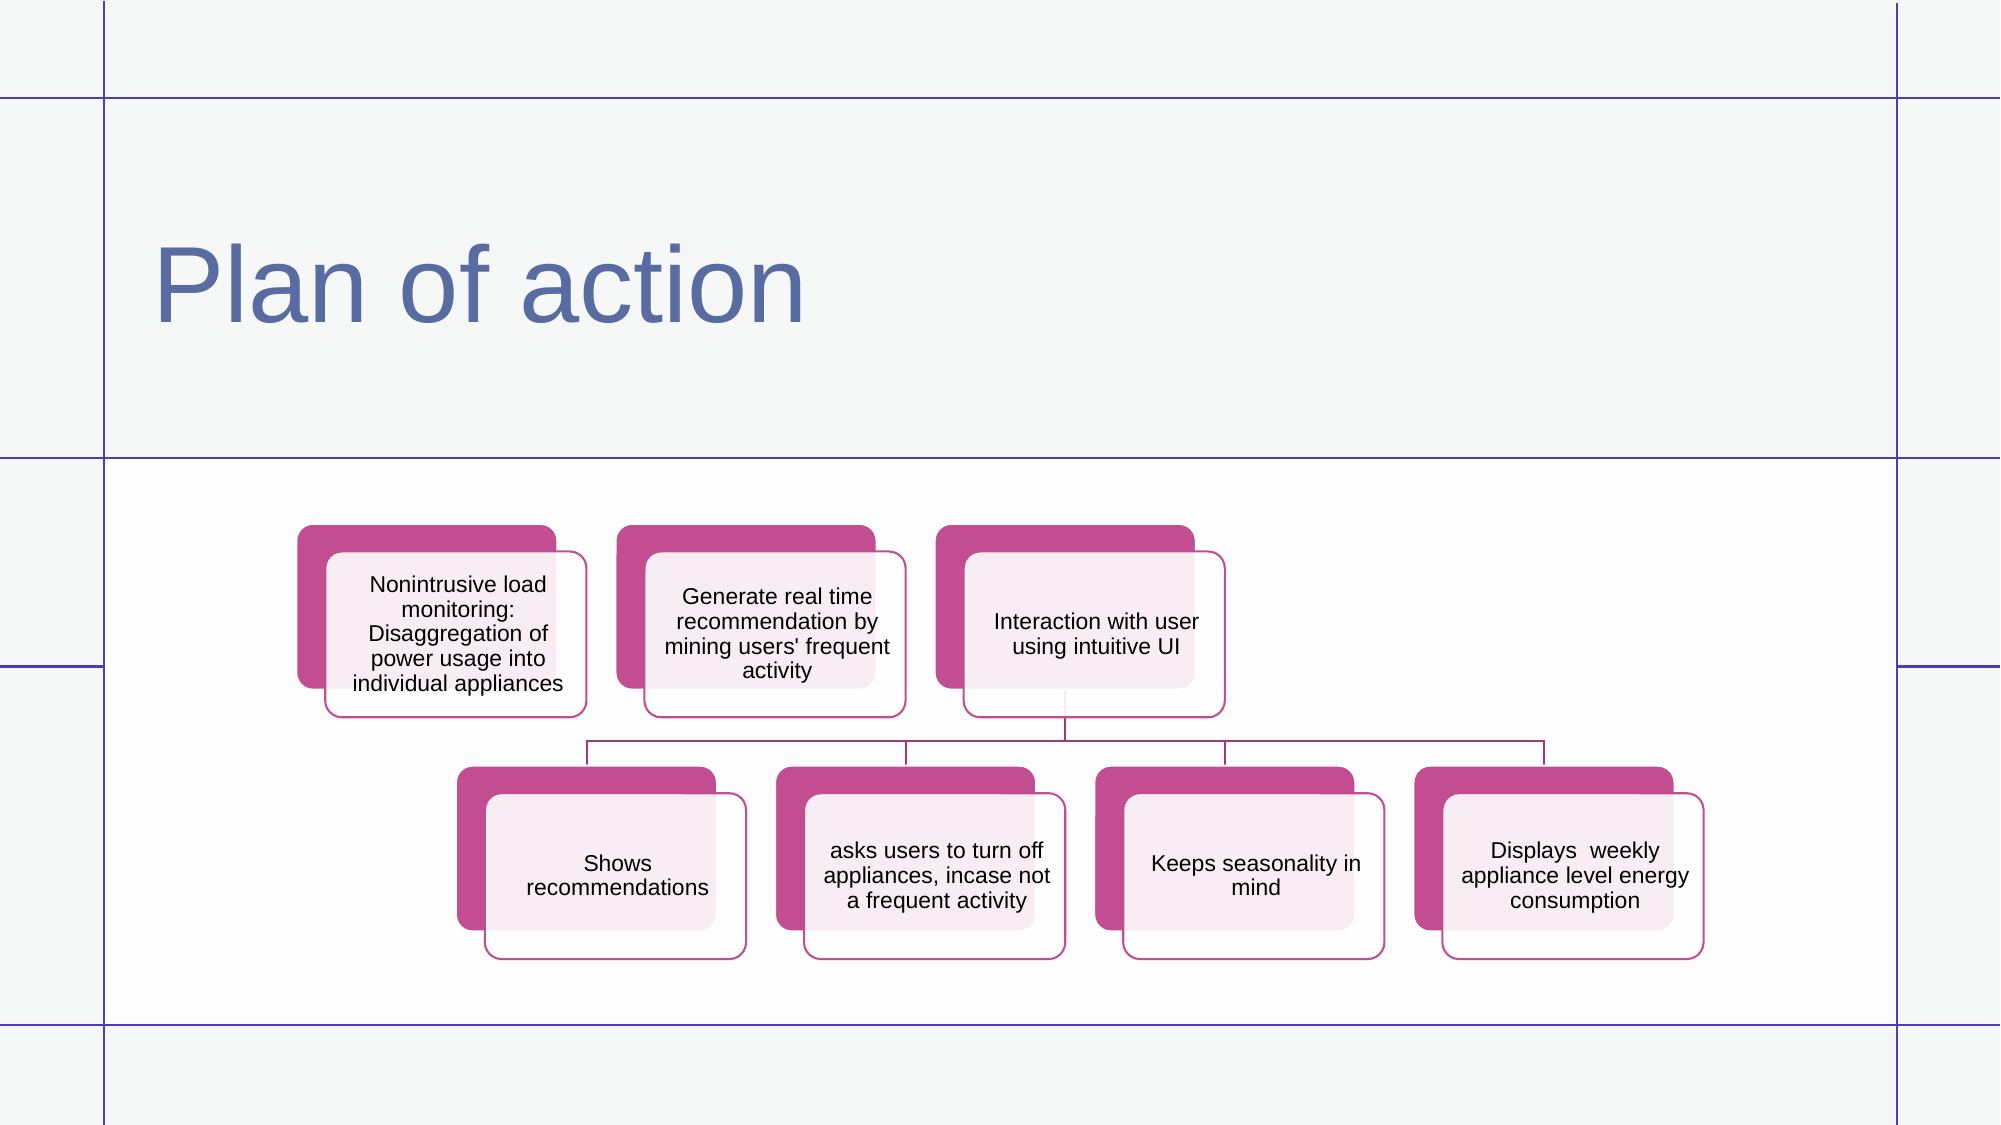

# Plan of action

Nonintrusive load monitoring: Disaggregation of power usage into individual appliances
Generate real time recommendation by mining users' frequent activity
Interaction with user using intuitive UI
Shows recommendations
asks users to turn off appliances, incase not a frequent activity
Keeps seasonality in mind
Displays  weekly appliance level energy consumption